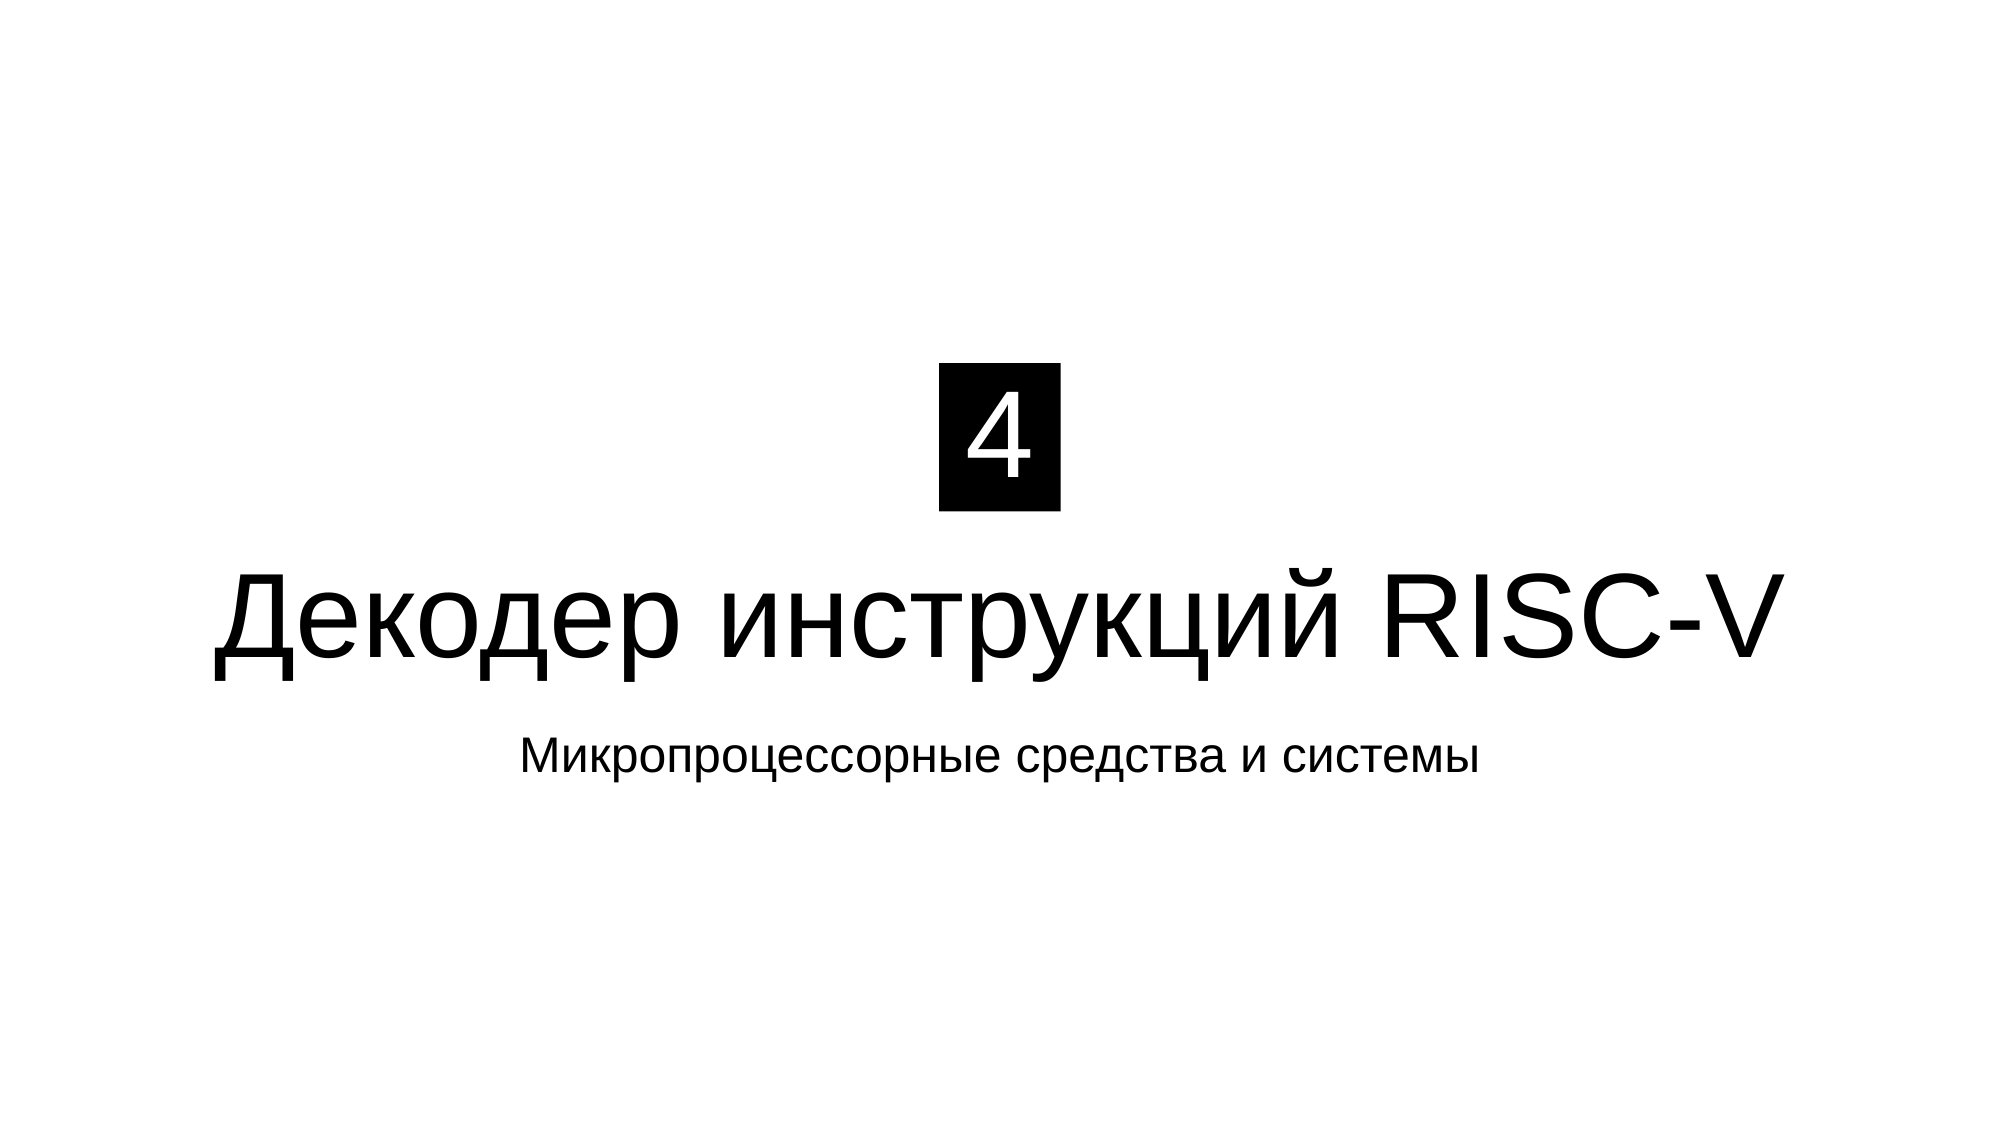

# Декодер инструкций RISC-V
4
Микропроцессорные средства и системы